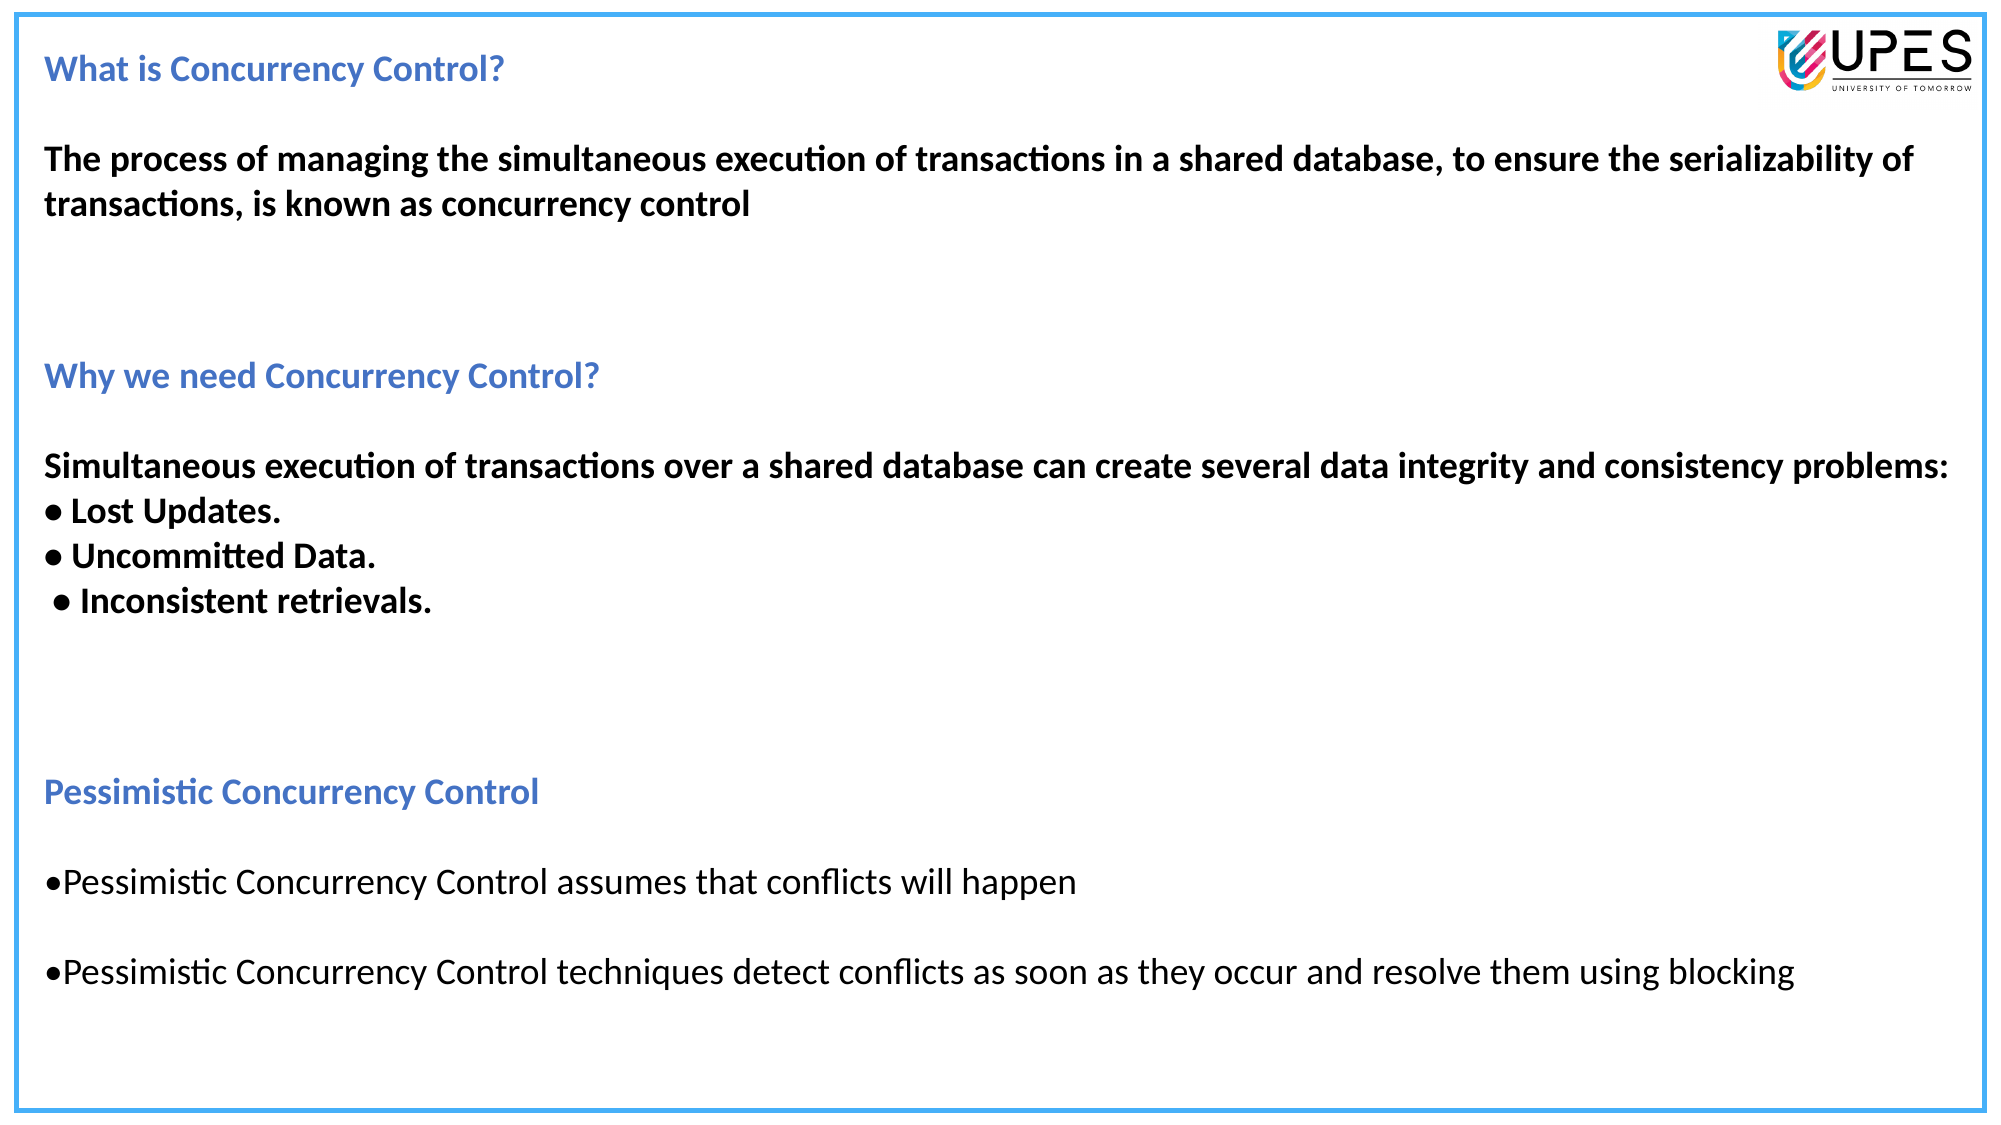

What is Concurrency Control?

The process of managing the simultaneous execution of transactions in a shared database, to ensure the serializability of transactions, is known as concurrency control
Why we need Concurrency Control?

Simultaneous execution of transactions over a shared database can create several data integrity and consistency problems: • Lost Updates.
• Uncommitted Data.
 • Inconsistent retrievals.
Pessimistic Concurrency Control

•Pessimistic Concurrency Control assumes that conflicts will happen

•Pessimistic Concurrency Control techniques detect conflicts as soon as they occur and resolve them using blocking